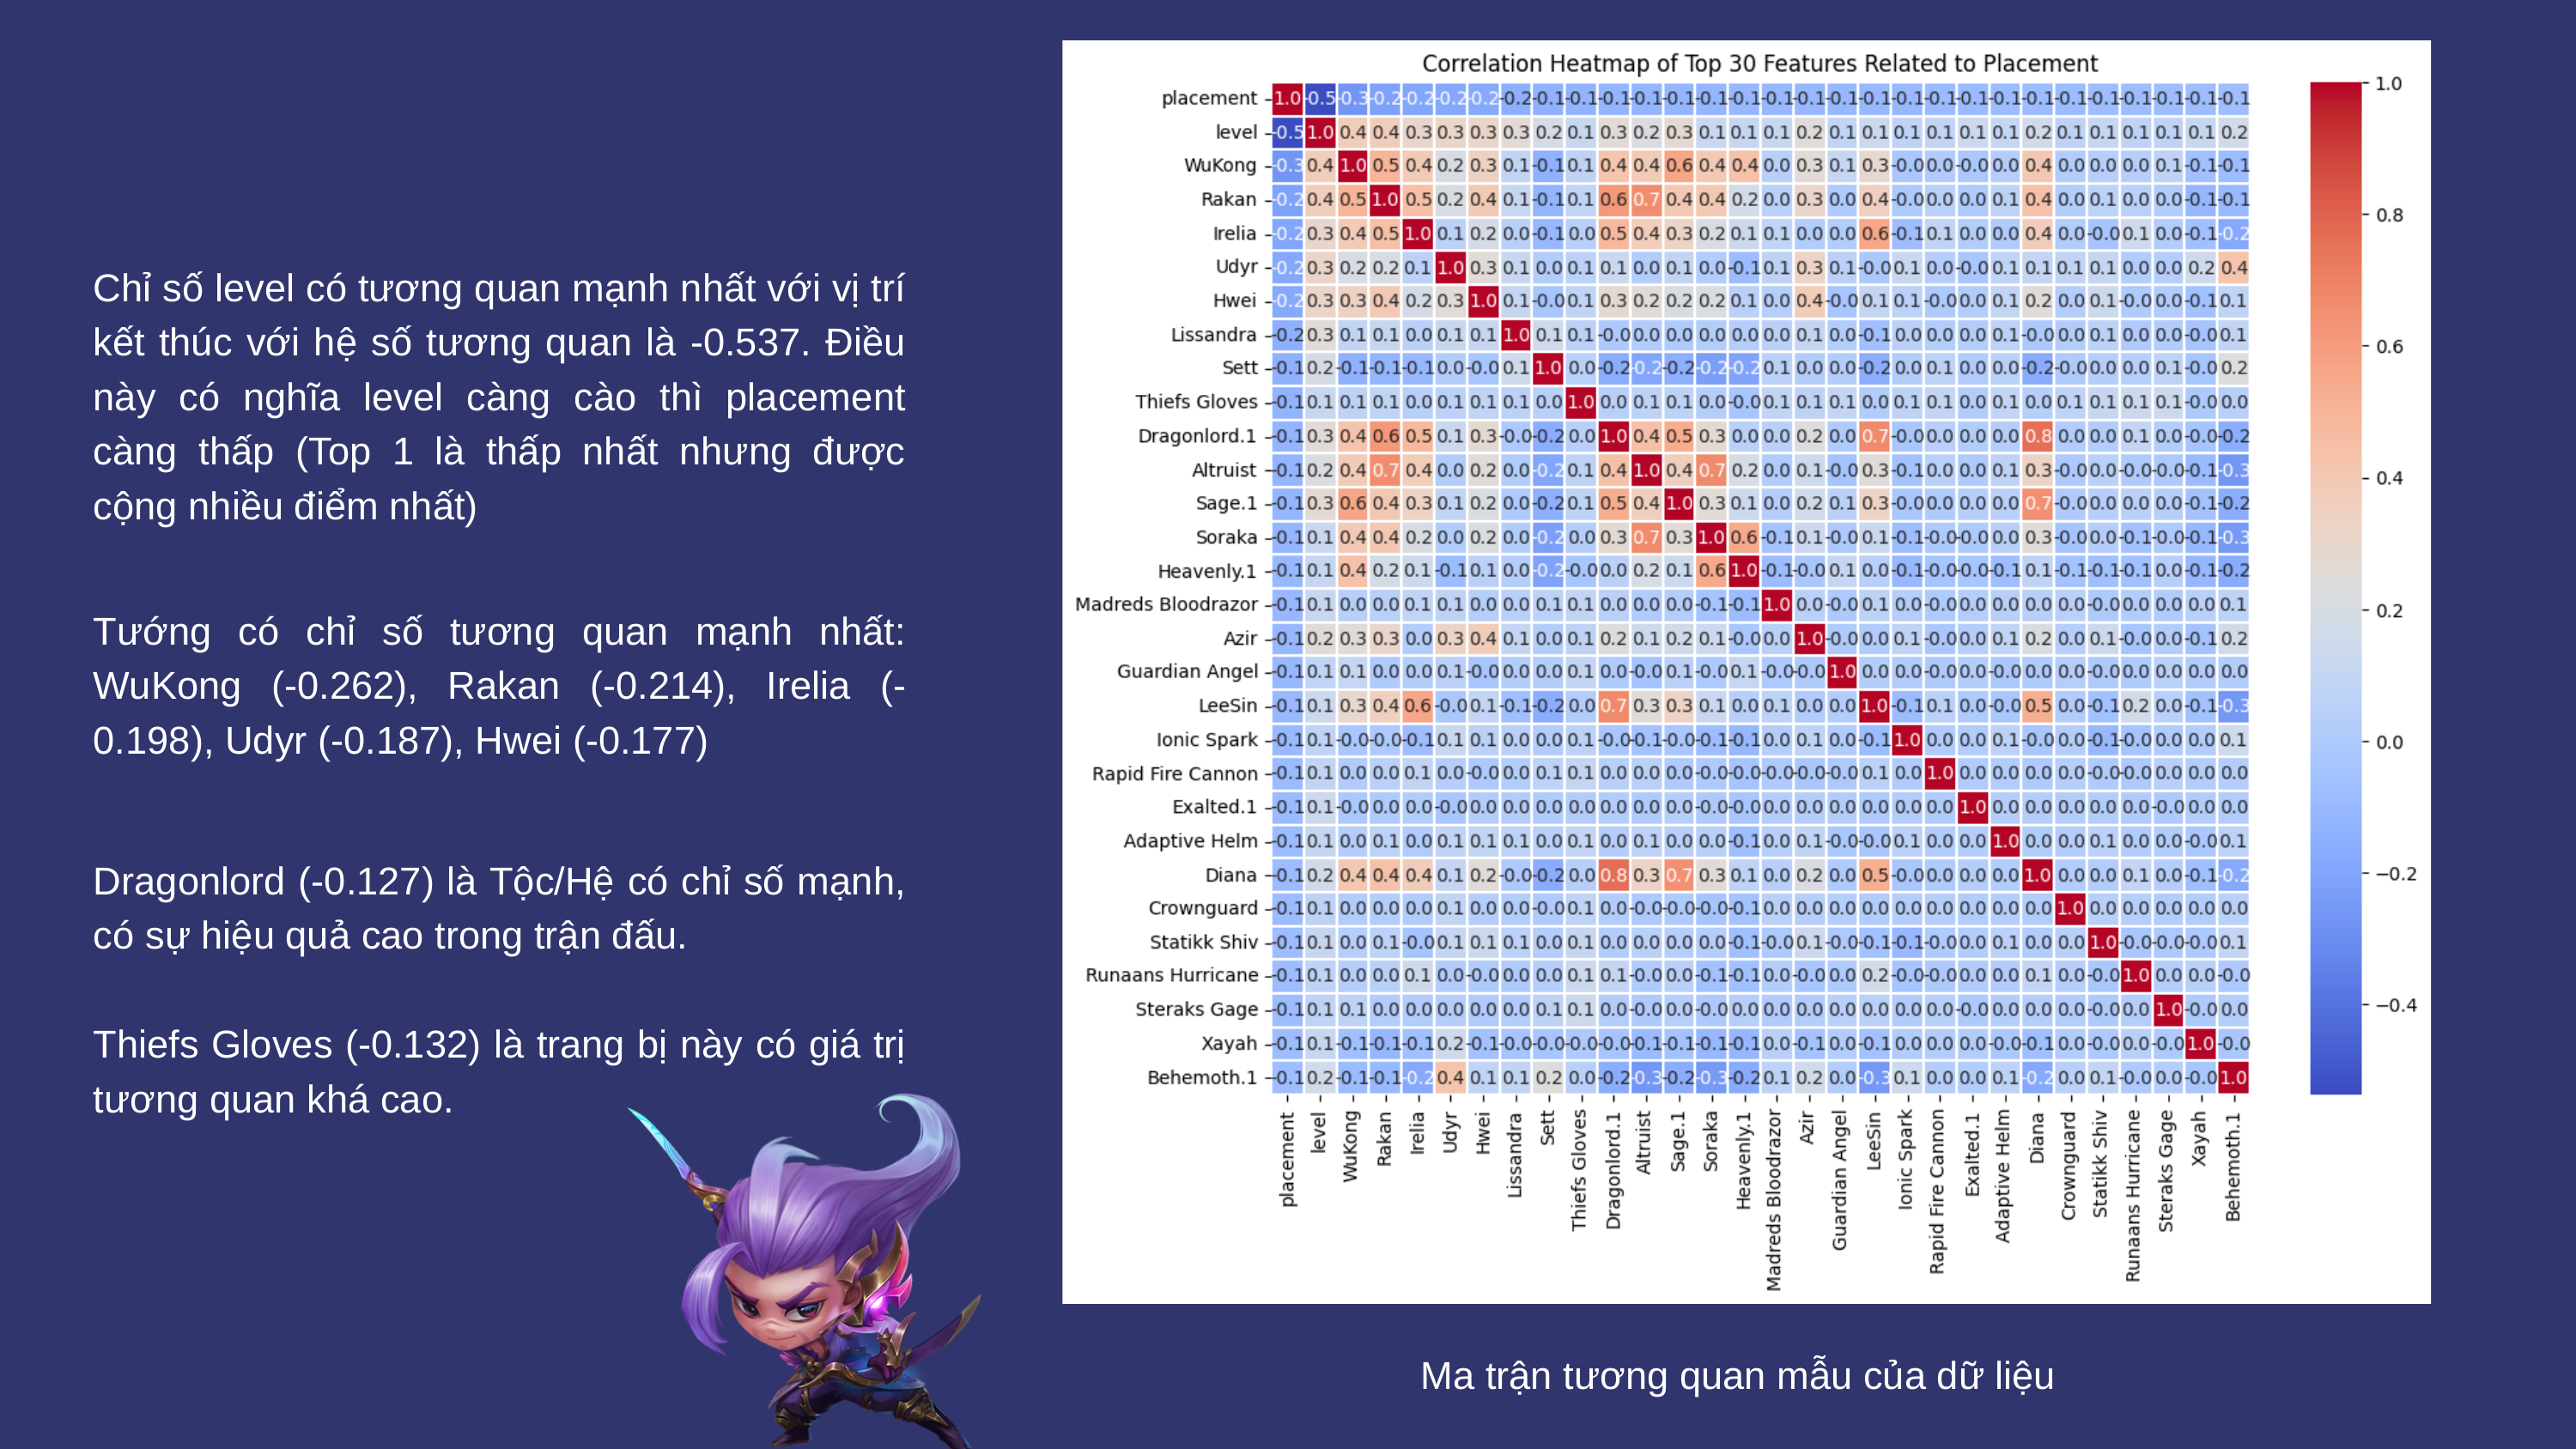

Chỉ số level có tương quan mạnh nhất với vị trí kết thúc với hệ số tương quan là -0.537. Điều này có nghĩa level càng cào thì placement càng thấp (Top 1 là thấp nhất nhưng được cộng nhiều điểm nhất)
Tướng có chỉ số tương quan mạnh nhất: WuKong (-0.262), Rakan (-0.214), Irelia (-0.198), Udyr (-0.187), Hwei (-0.177)
Dragonlord (-0.127) là Tộc/Hệ có chỉ số mạnh, có sự hiệu quả cao trong trận đấu.

Thiefs Gloves (-0.132) là trang bị này có giá trị tương quan khá cao.

Ma trận tương quan mẫu của dữ liệu